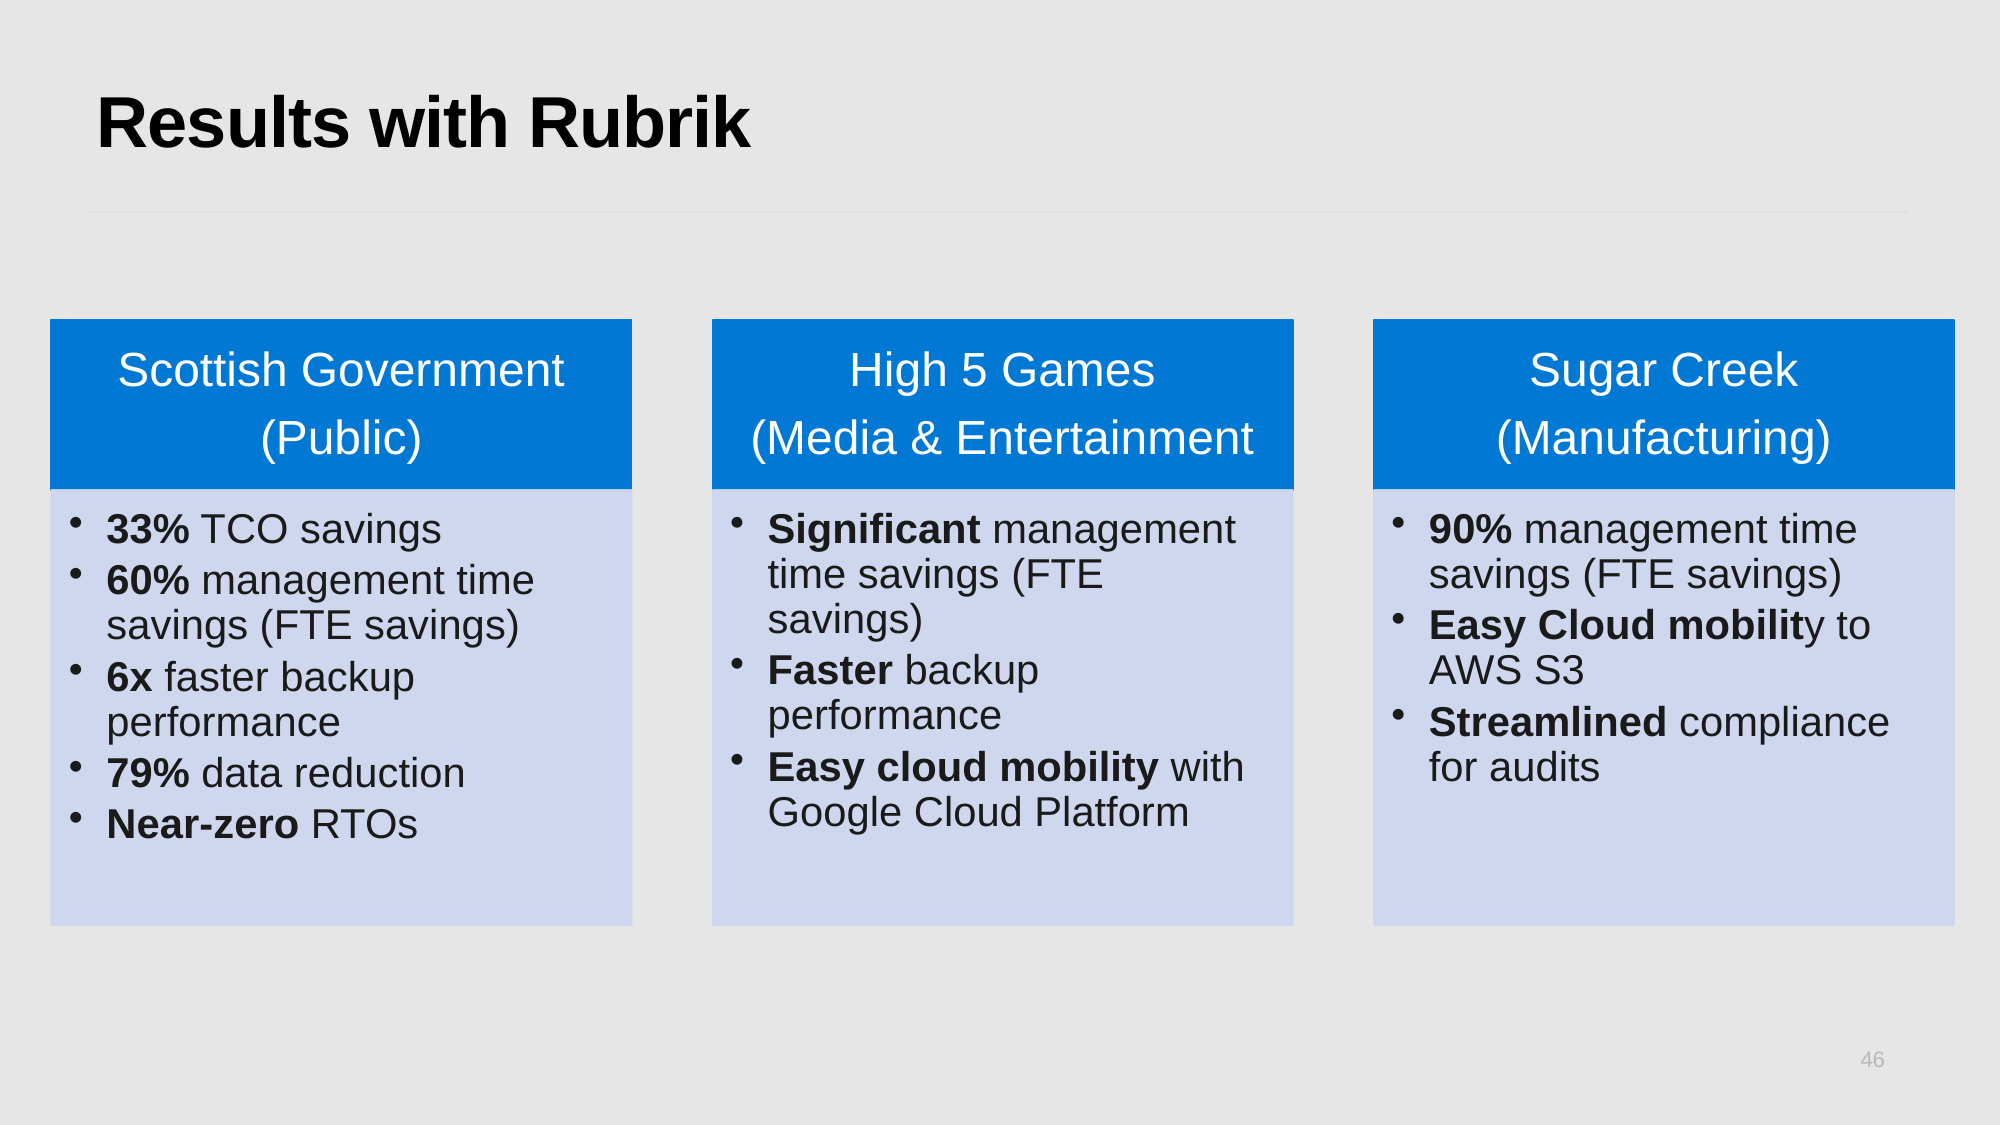

# Results with Rubrik
Scottish Government
(Public)
33% TCO savings
60% management time savings (FTE savings)
6x faster backup performance
79% data reduction
Near-zero RTOs
High 5 Games
(Media & Entertainment
Significant management time savings (FTE savings)
Faster backup performance
Easy cloud mobility with Google Cloud Platform
Sugar Creek
(Manufacturing)
90% management time savings (FTE savings)
Easy Cloud mobility to AWS S3
Streamlined compliance for audits
46